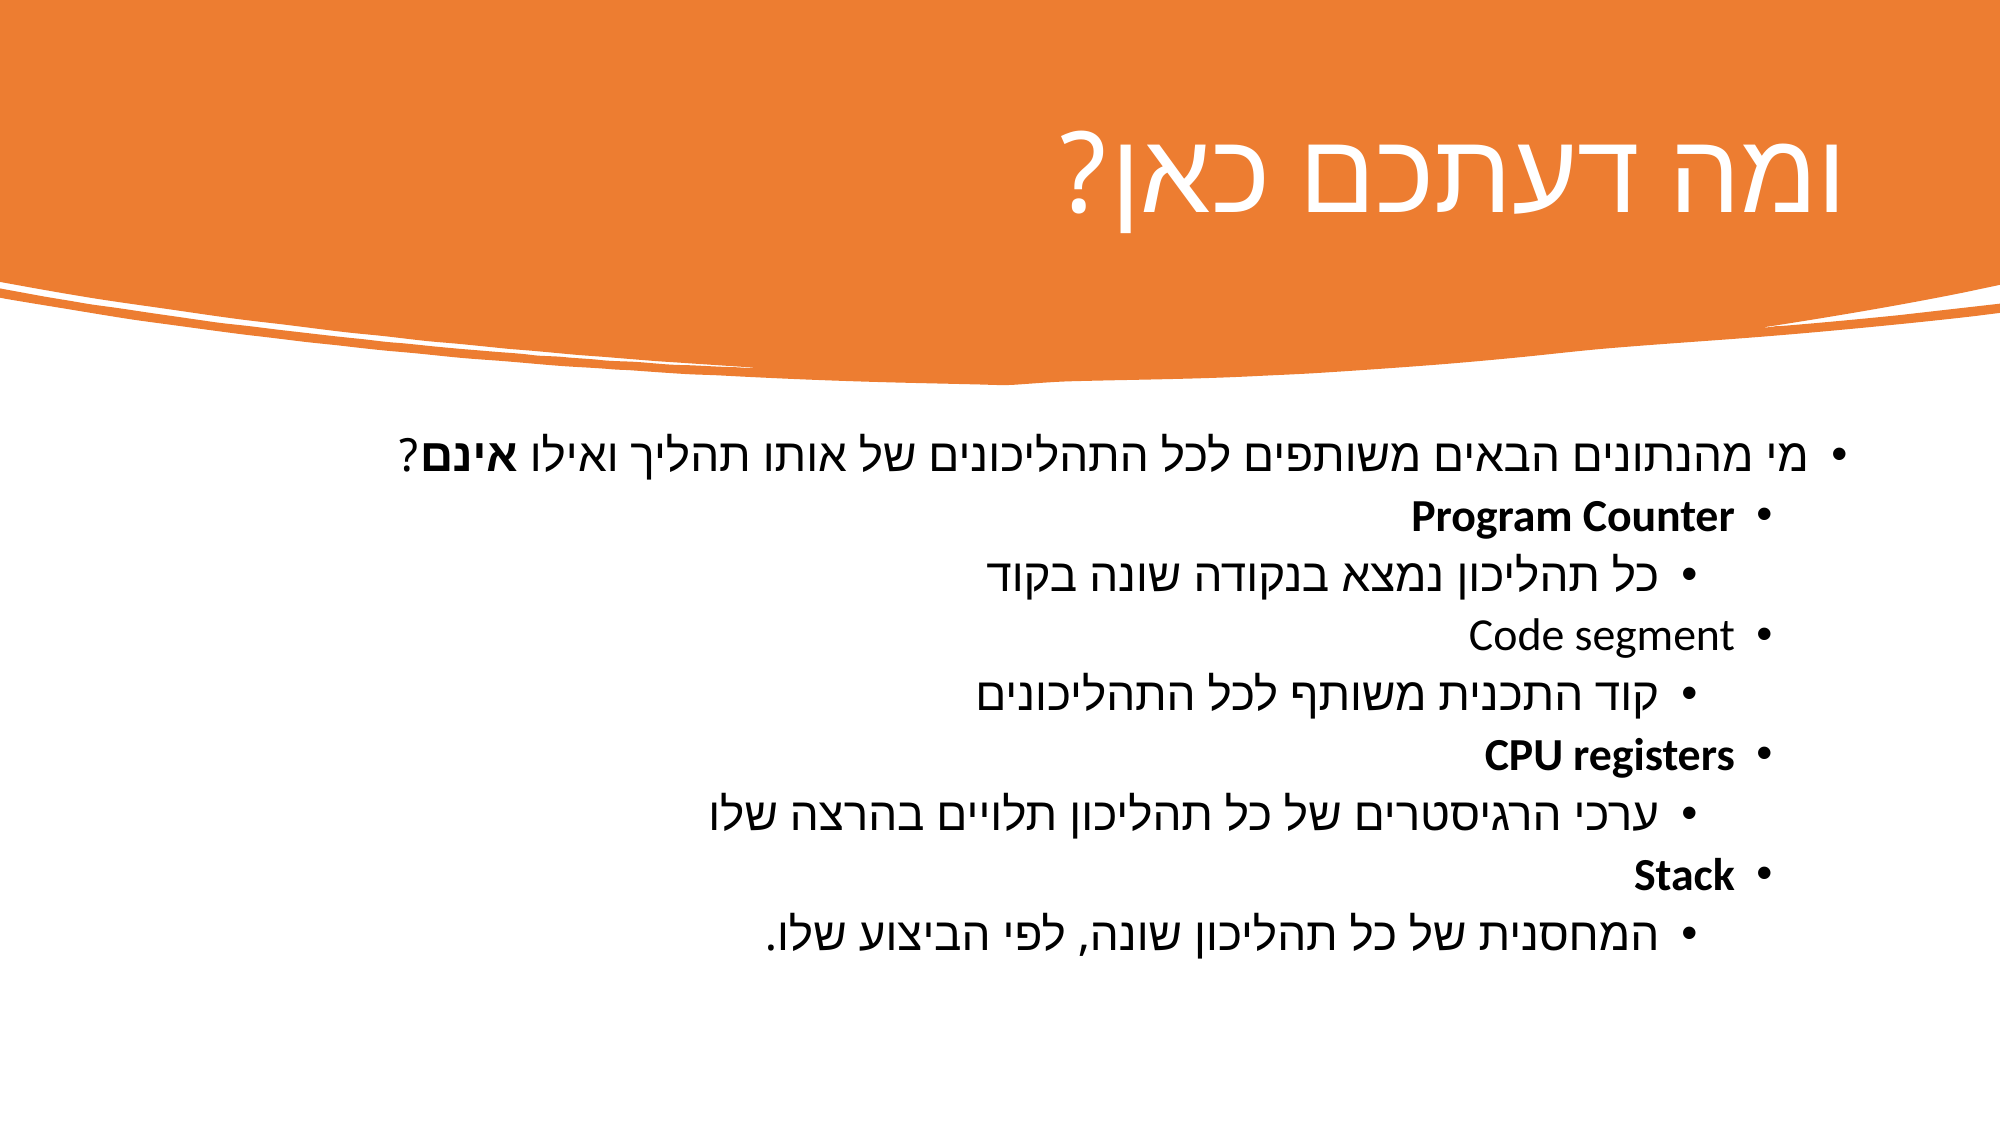

# ומה דעתכם כאן?
מי מהנתונים הבאים משותפים לכל התהליכונים של אותו תהליך ואילו אינם?
Program Counter
כל תהליכון נמצא בנקודה שונה בקוד
Code segment
קוד התכנית משותף לכל התהליכונים
CPU registers
ערכי הרגיסטרים של כל תהליכון תלויים בהרצה שלו
Stack
המחסנית של כל תהליכון שונה, לפי הביצוע שלו.